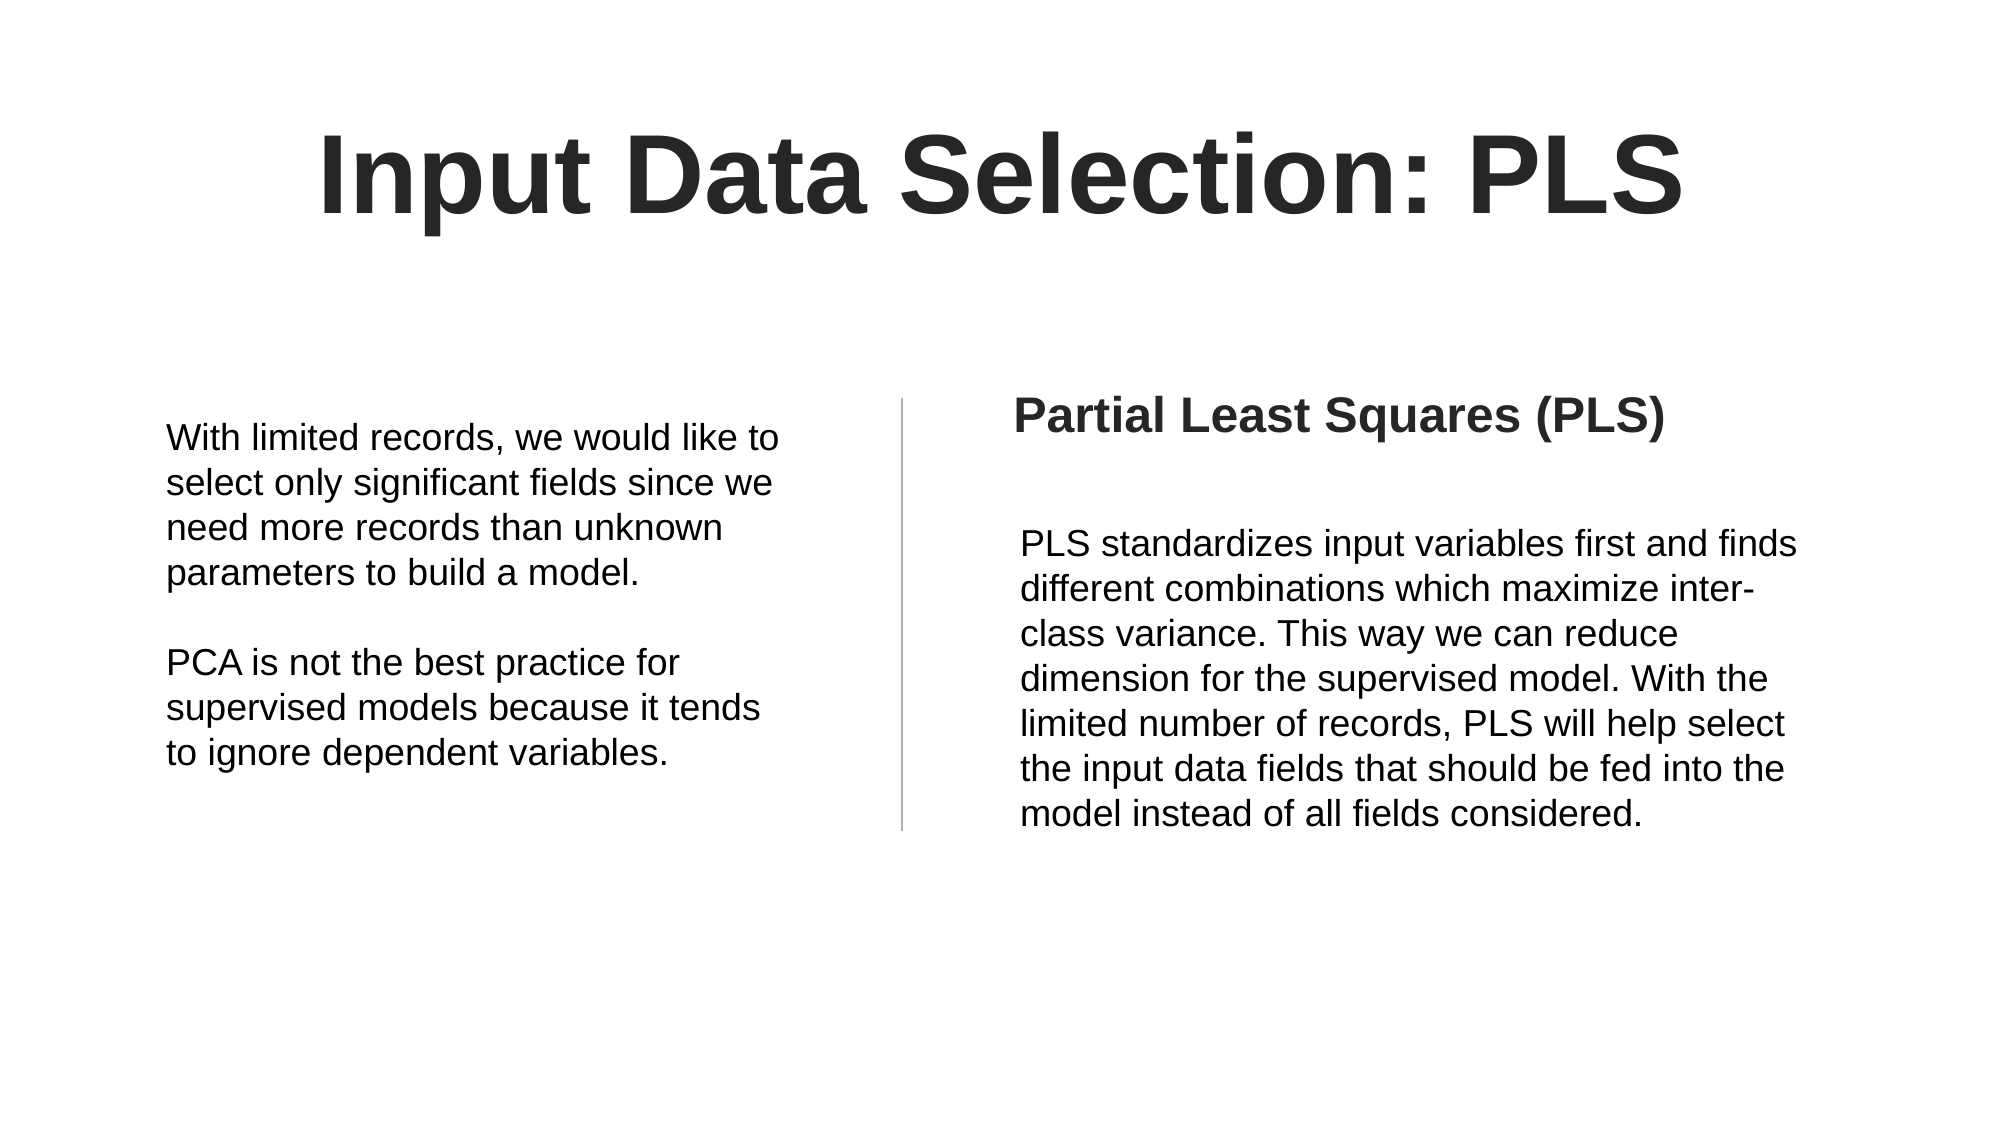

Input Data Selection: PLS
Partial Least Squares (PLS)
With limited records, we would like to select only significant fields since we need more records than unknown parameters to build a model.

PCA is not the best practice for supervised models because it tends to ignore dependent variables.
PLS standardizes input variables first and finds different combinations which maximize inter-class variance. This way we can reduce dimension for the supervised model. With the limited number of records, PLS will help select the input data fields that should be fed into the model instead of all fields considered.